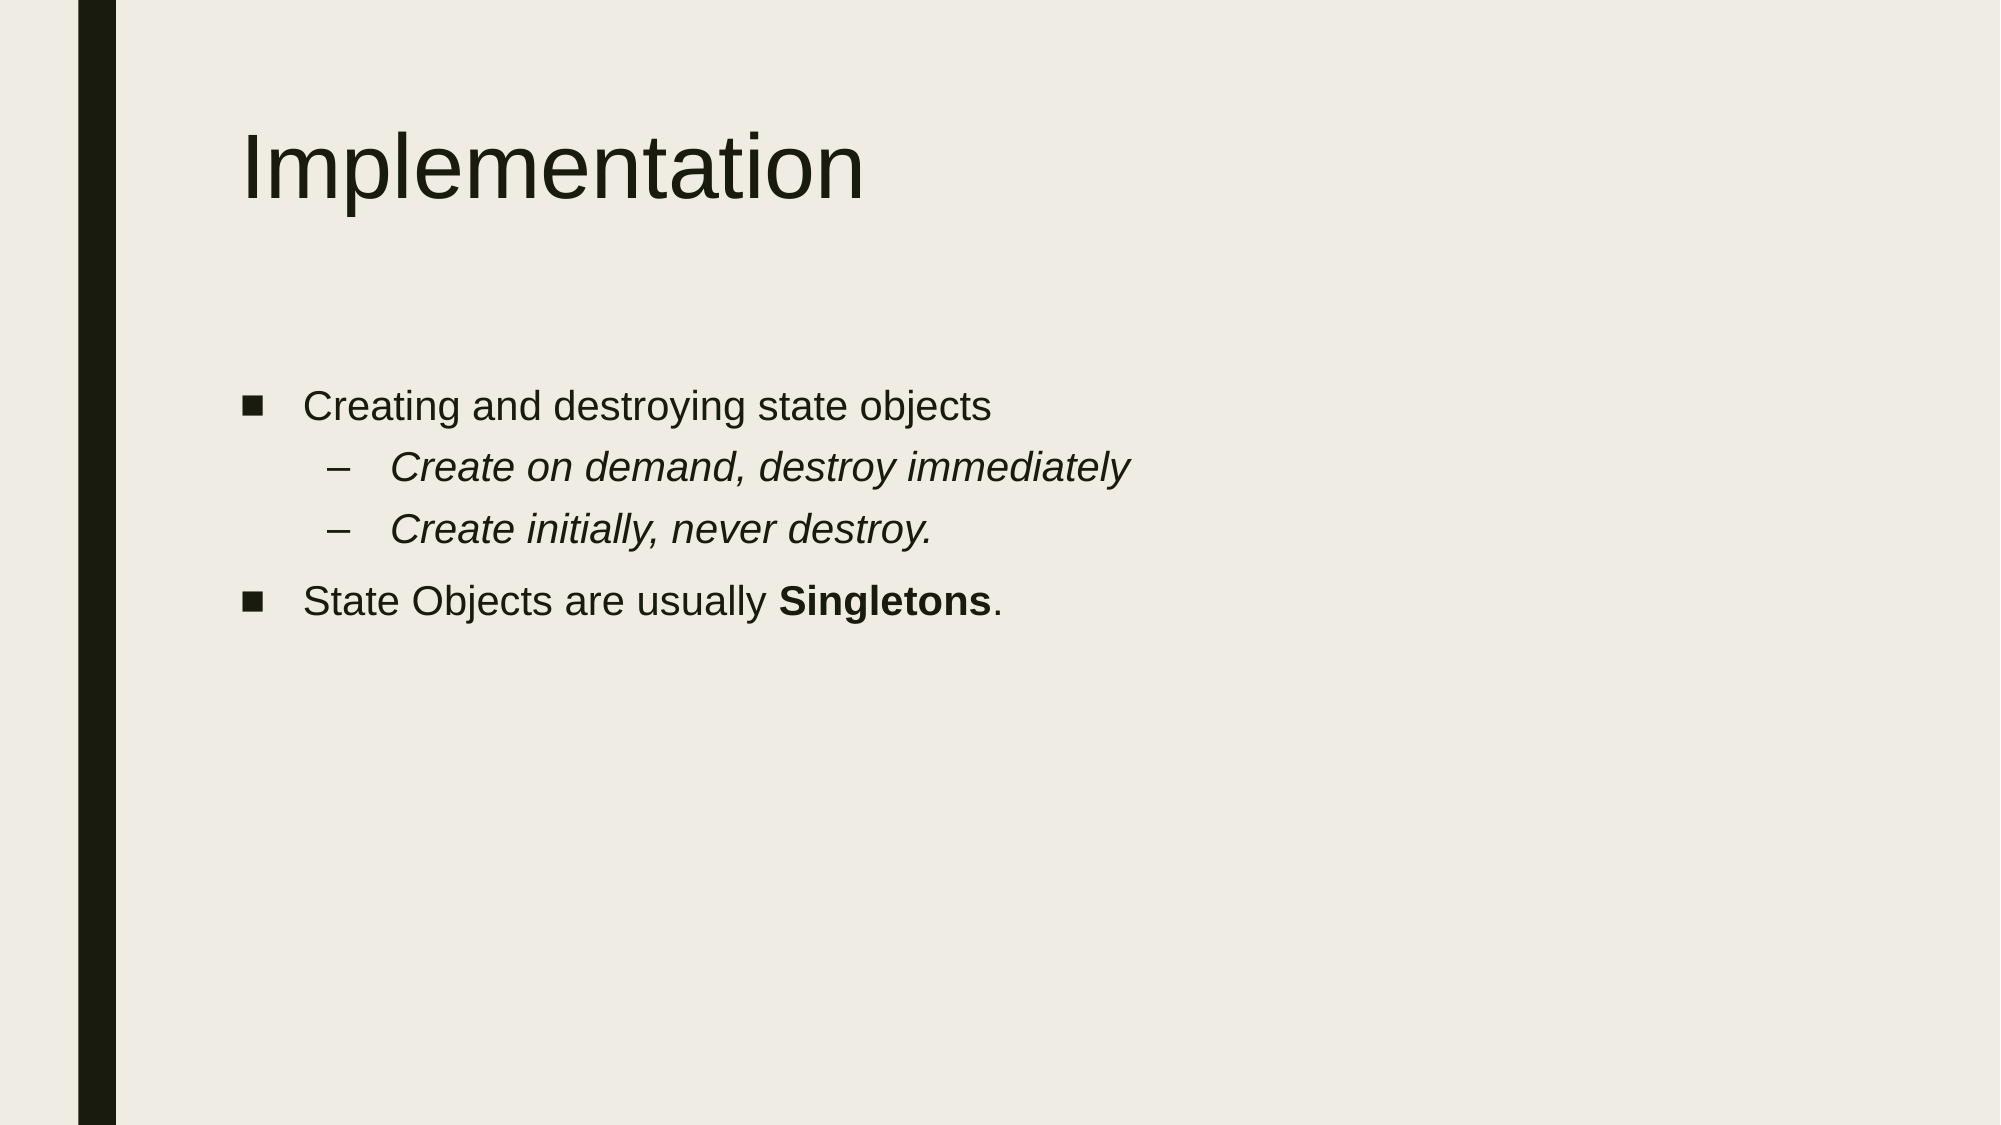

# Implementation
Creating and destroying state objects
Create on demand, destroy immediately
Create initially, never destroy.
State Objects are usually Singletons.